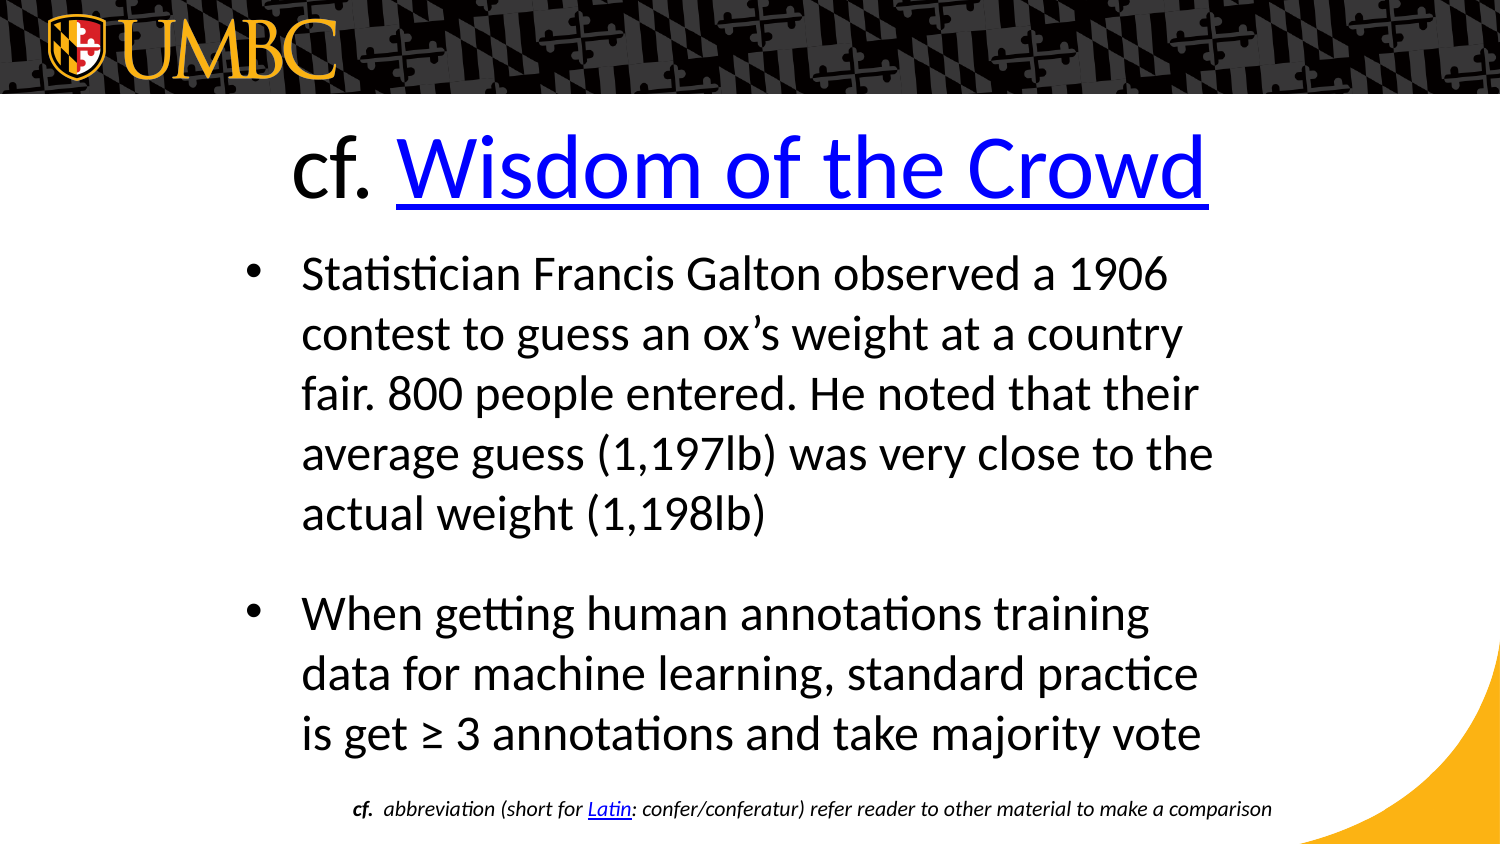

# cf. Wisdom of the Crowd
Statistician Francis Galton observed a 1906 contest to guess an ox’s weight at a country fair. 800 people entered. He noted that their average guess (1,197lb) was very close to the actual weight (1,198lb)

When getting human annotations training data for machine learning, standard practice is get ≥ 3 annotations and take majority vote
cf.  abbreviation (short for Latin: confer/conferatur) refer reader to other material to make a comparison